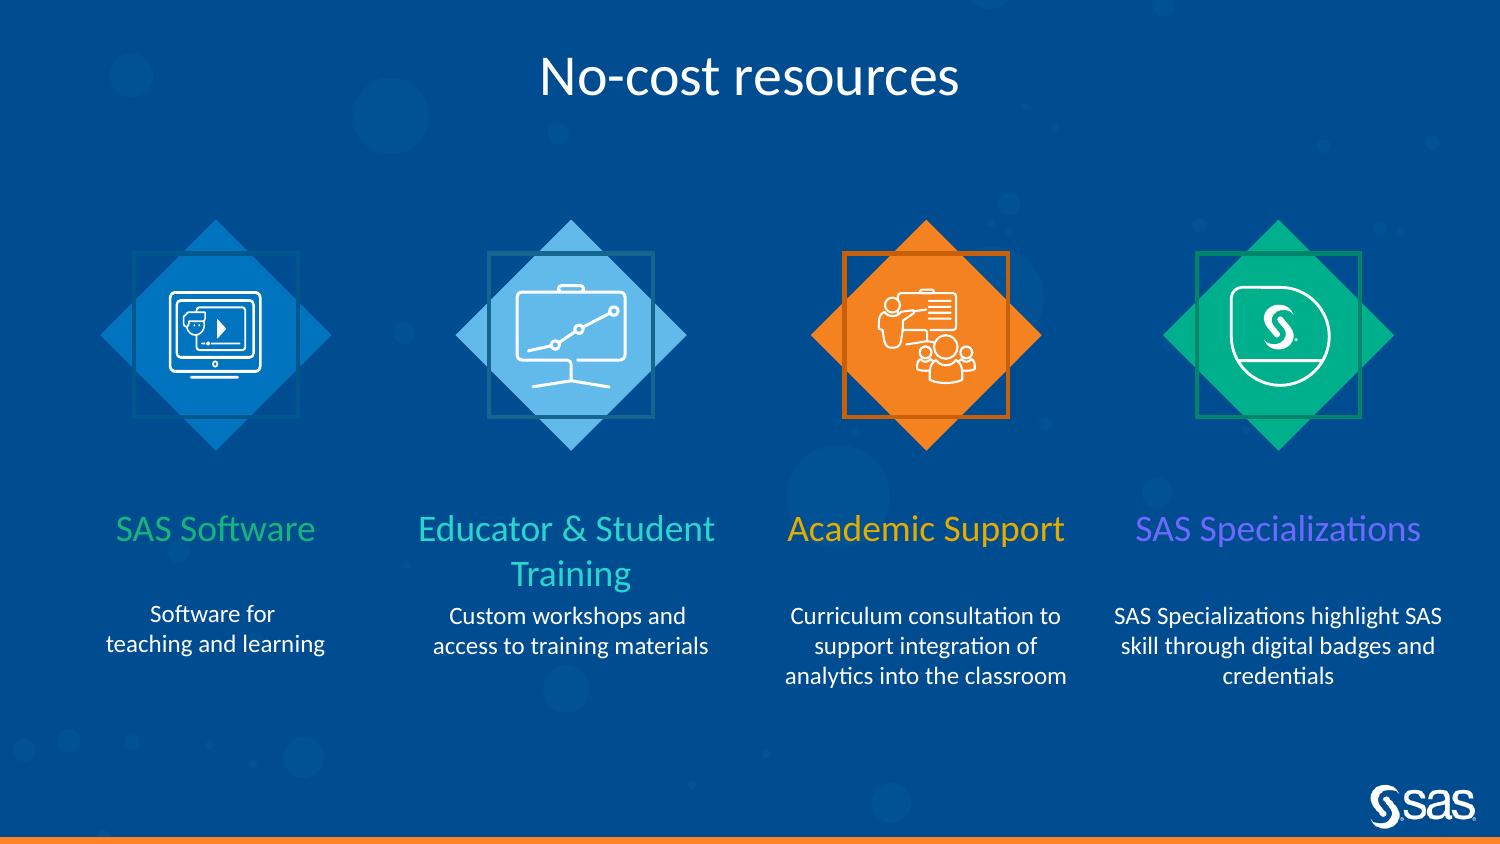

No-cost resources

SAS Software
Educator & Student
Training
Academic Support
SAS Specializations
Software for
teaching and learning
Custom workshops and
access to training materials
Curriculum consultation to support integration of analytics into the classroom

SAS Specializations highlight SAS skill through digital badges and credentials